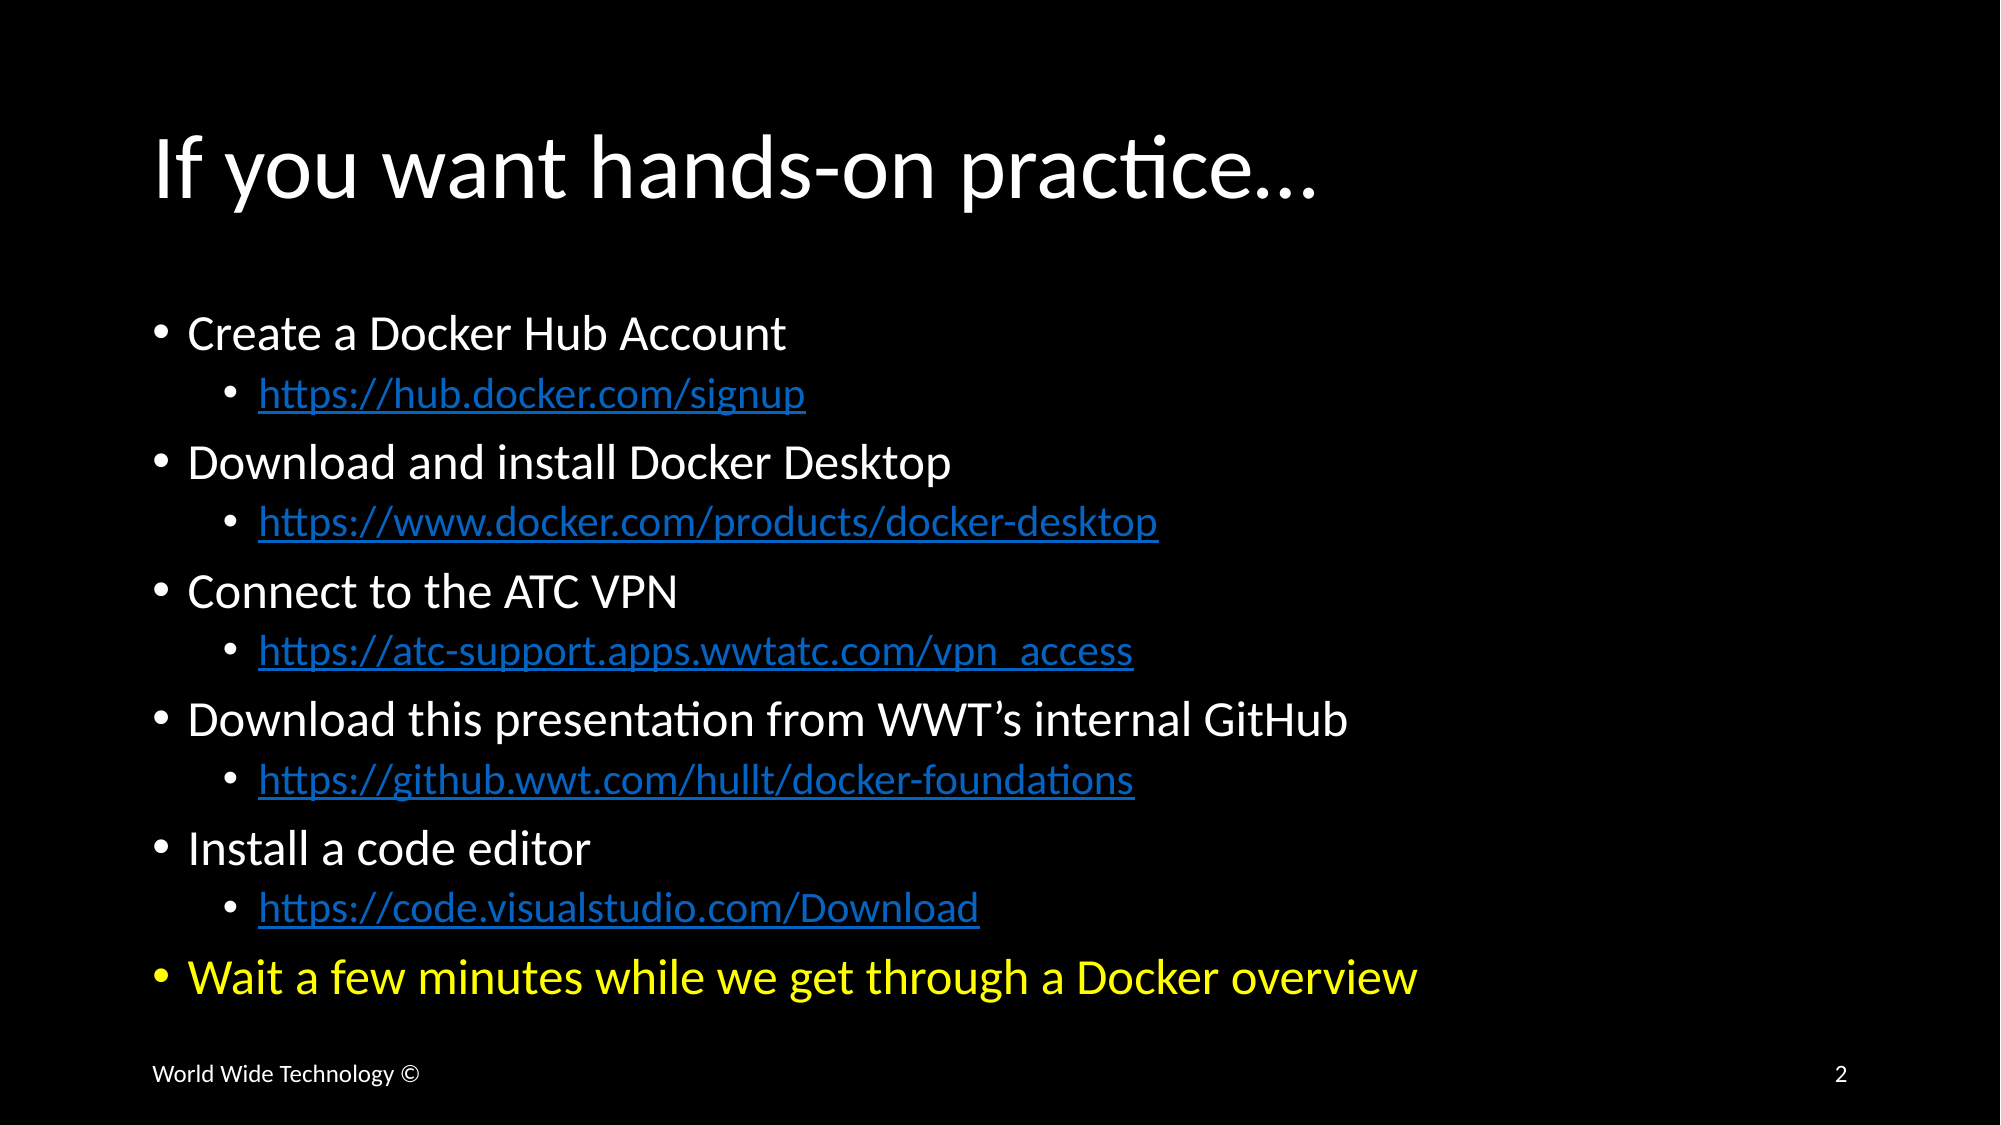

# If you want hands-on practice…
Create a Docker Hub Account
https://hub.docker.com/signup
Download and install Docker Desktop
https://www.docker.com/products/docker-desktop
Connect to the ATC VPN
https://atc-support.apps.wwtatc.com/vpn_access
Download this presentation from WWT’s internal GitHub
https://github.wwt.com/hullt/docker-foundations
Install a code editor
https://code.visualstudio.com/Download
Wait a few minutes while we get through a Docker overview

World Wide Technology ©
2